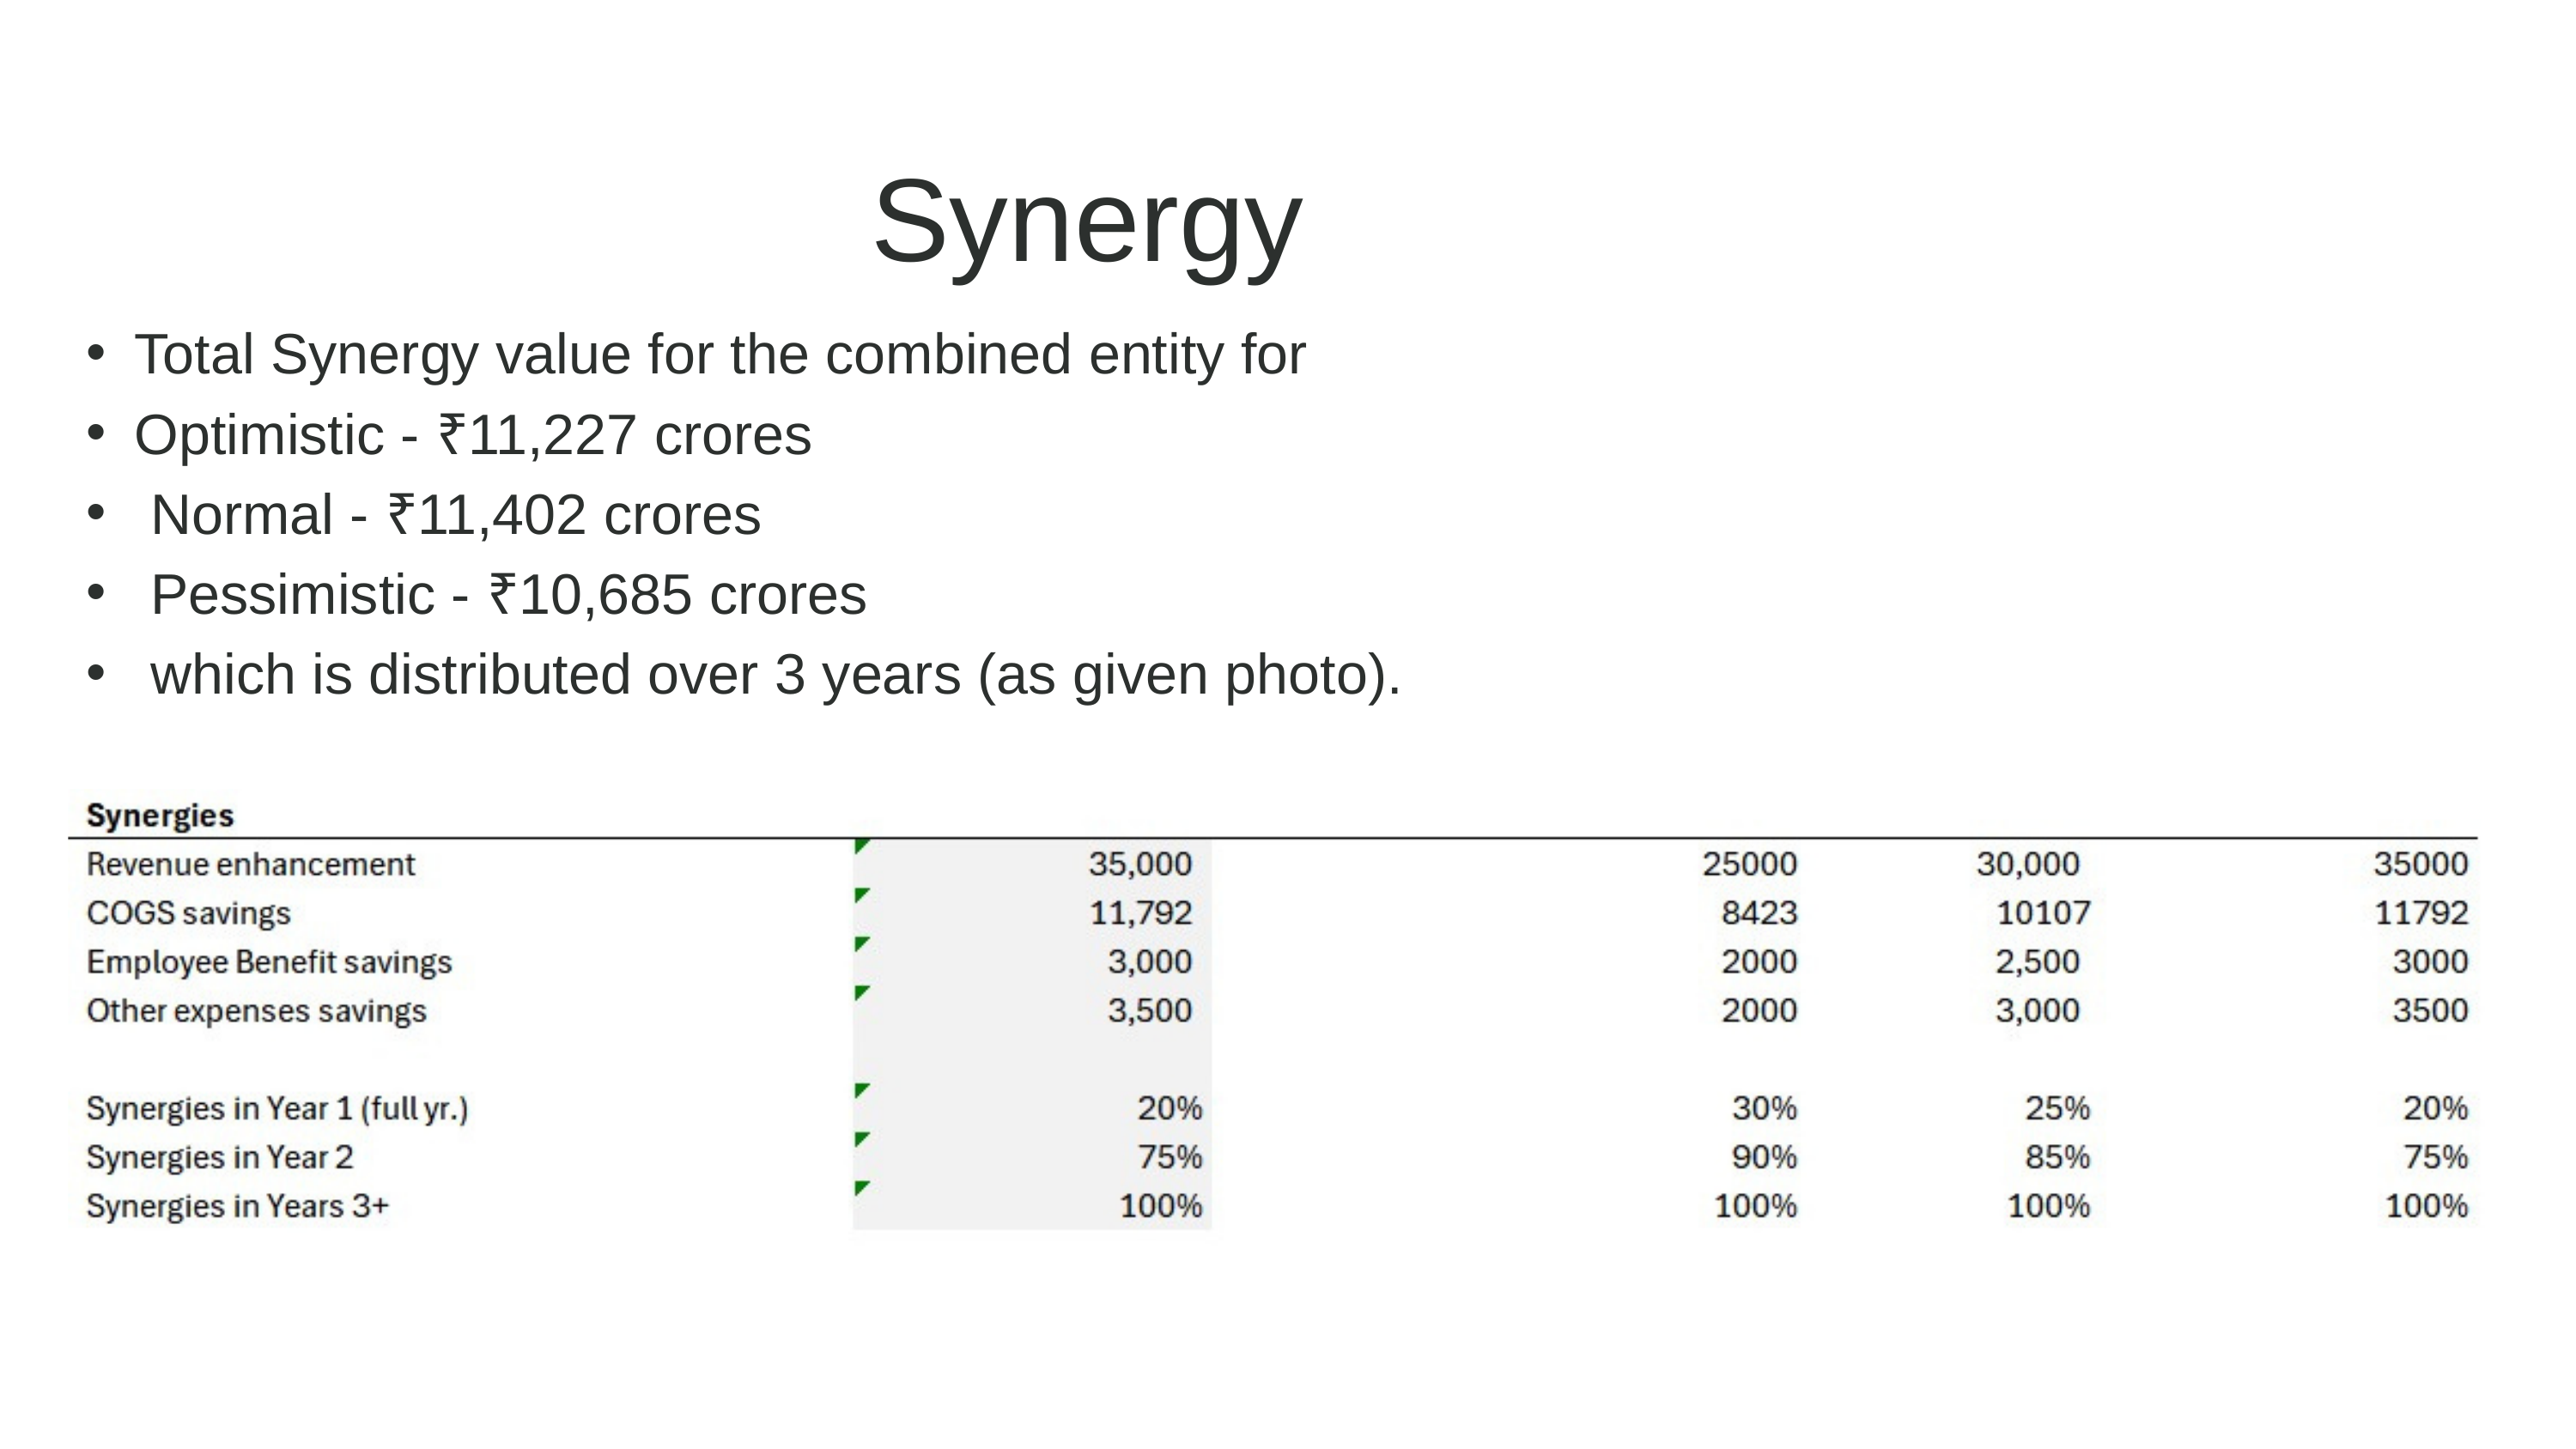

Synergy
Total Synergy value for the combined entity for
Optimistic - ₹11,227 crores
 Normal - ₹11,402 crores
 Pessimistic - ₹10,685 crores
 which is distributed over 3 years (as given photo).